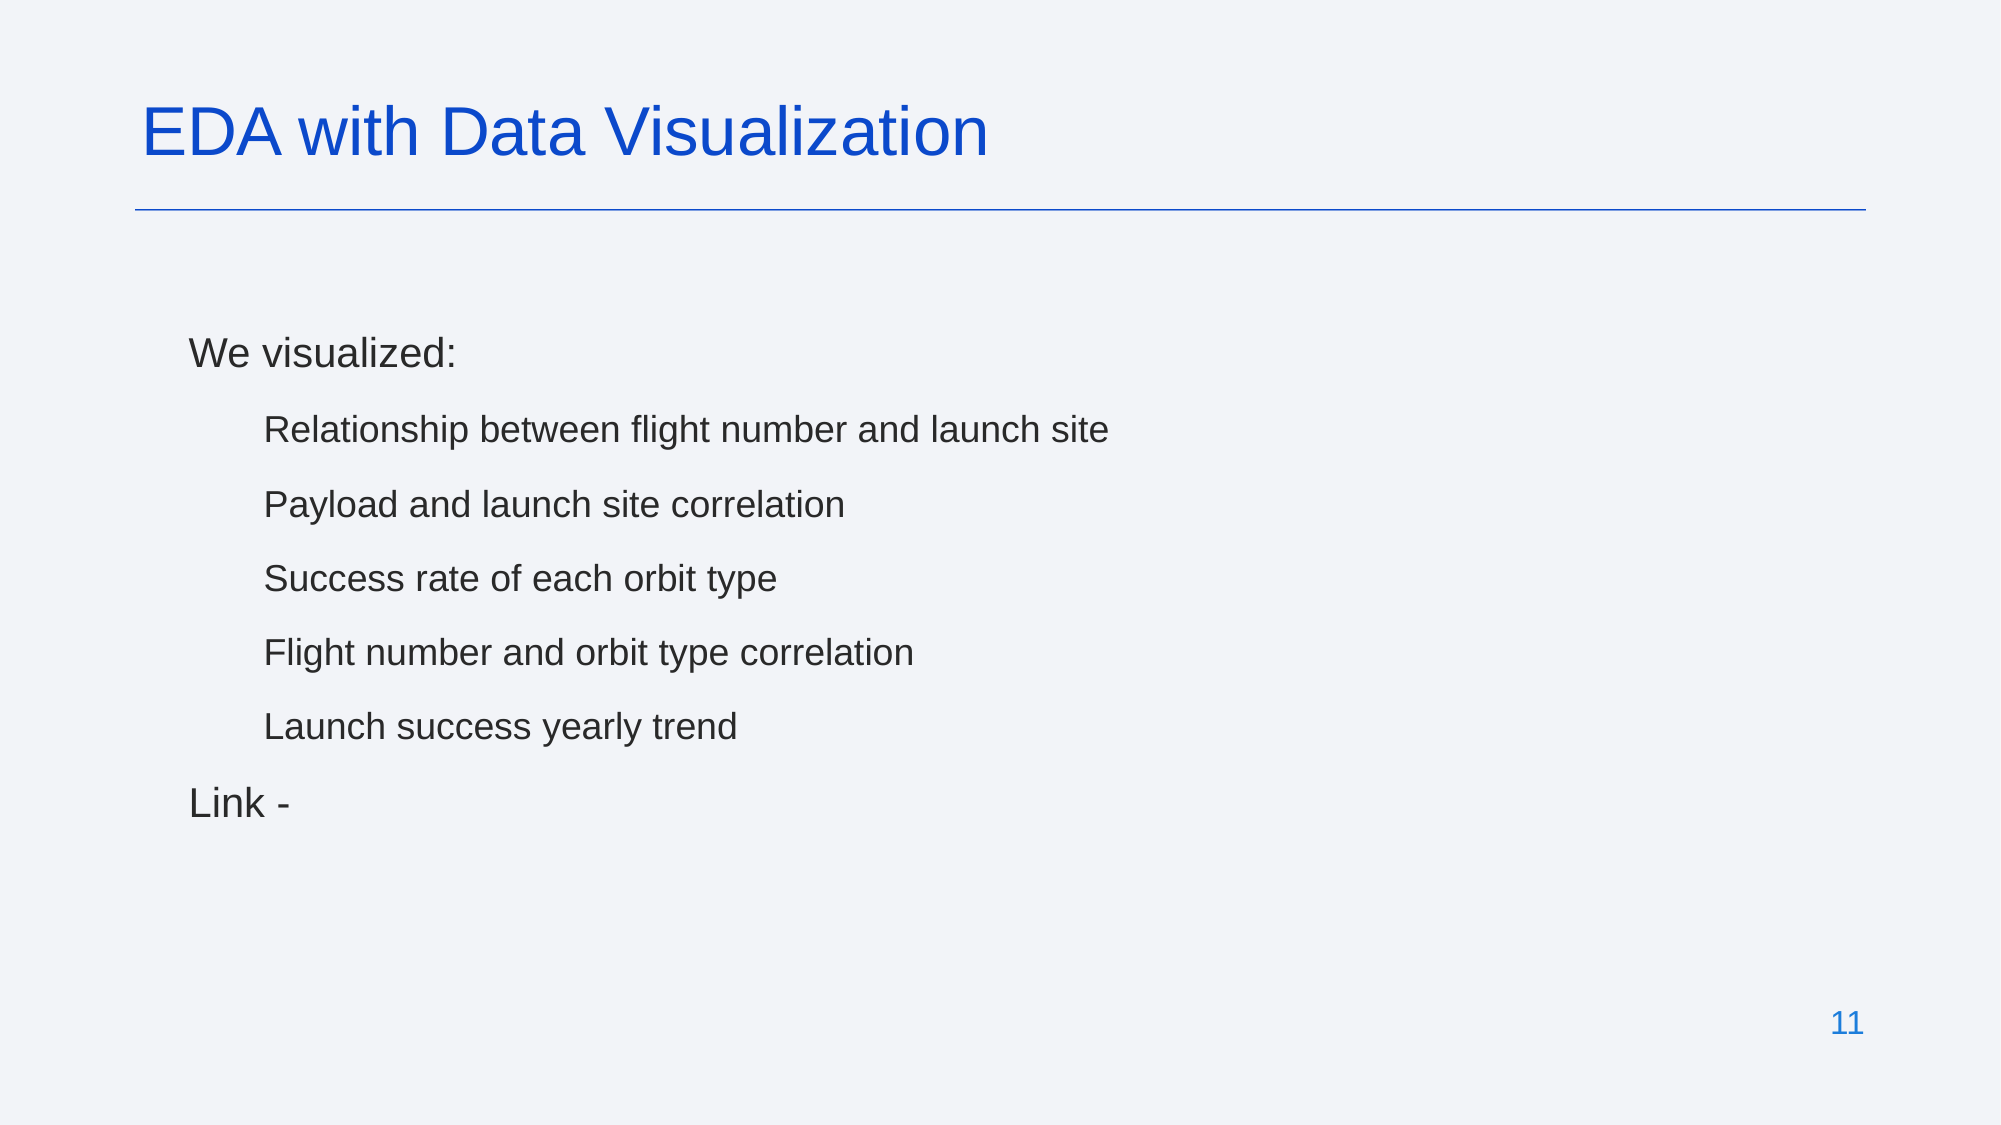

EDA with Data Visualization
We visualized:
Relationship between flight number and launch site
Payload and launch site correlation
Success rate of each orbit type
Flight number and orbit type correlation
Launch success yearly trend
Link -

11